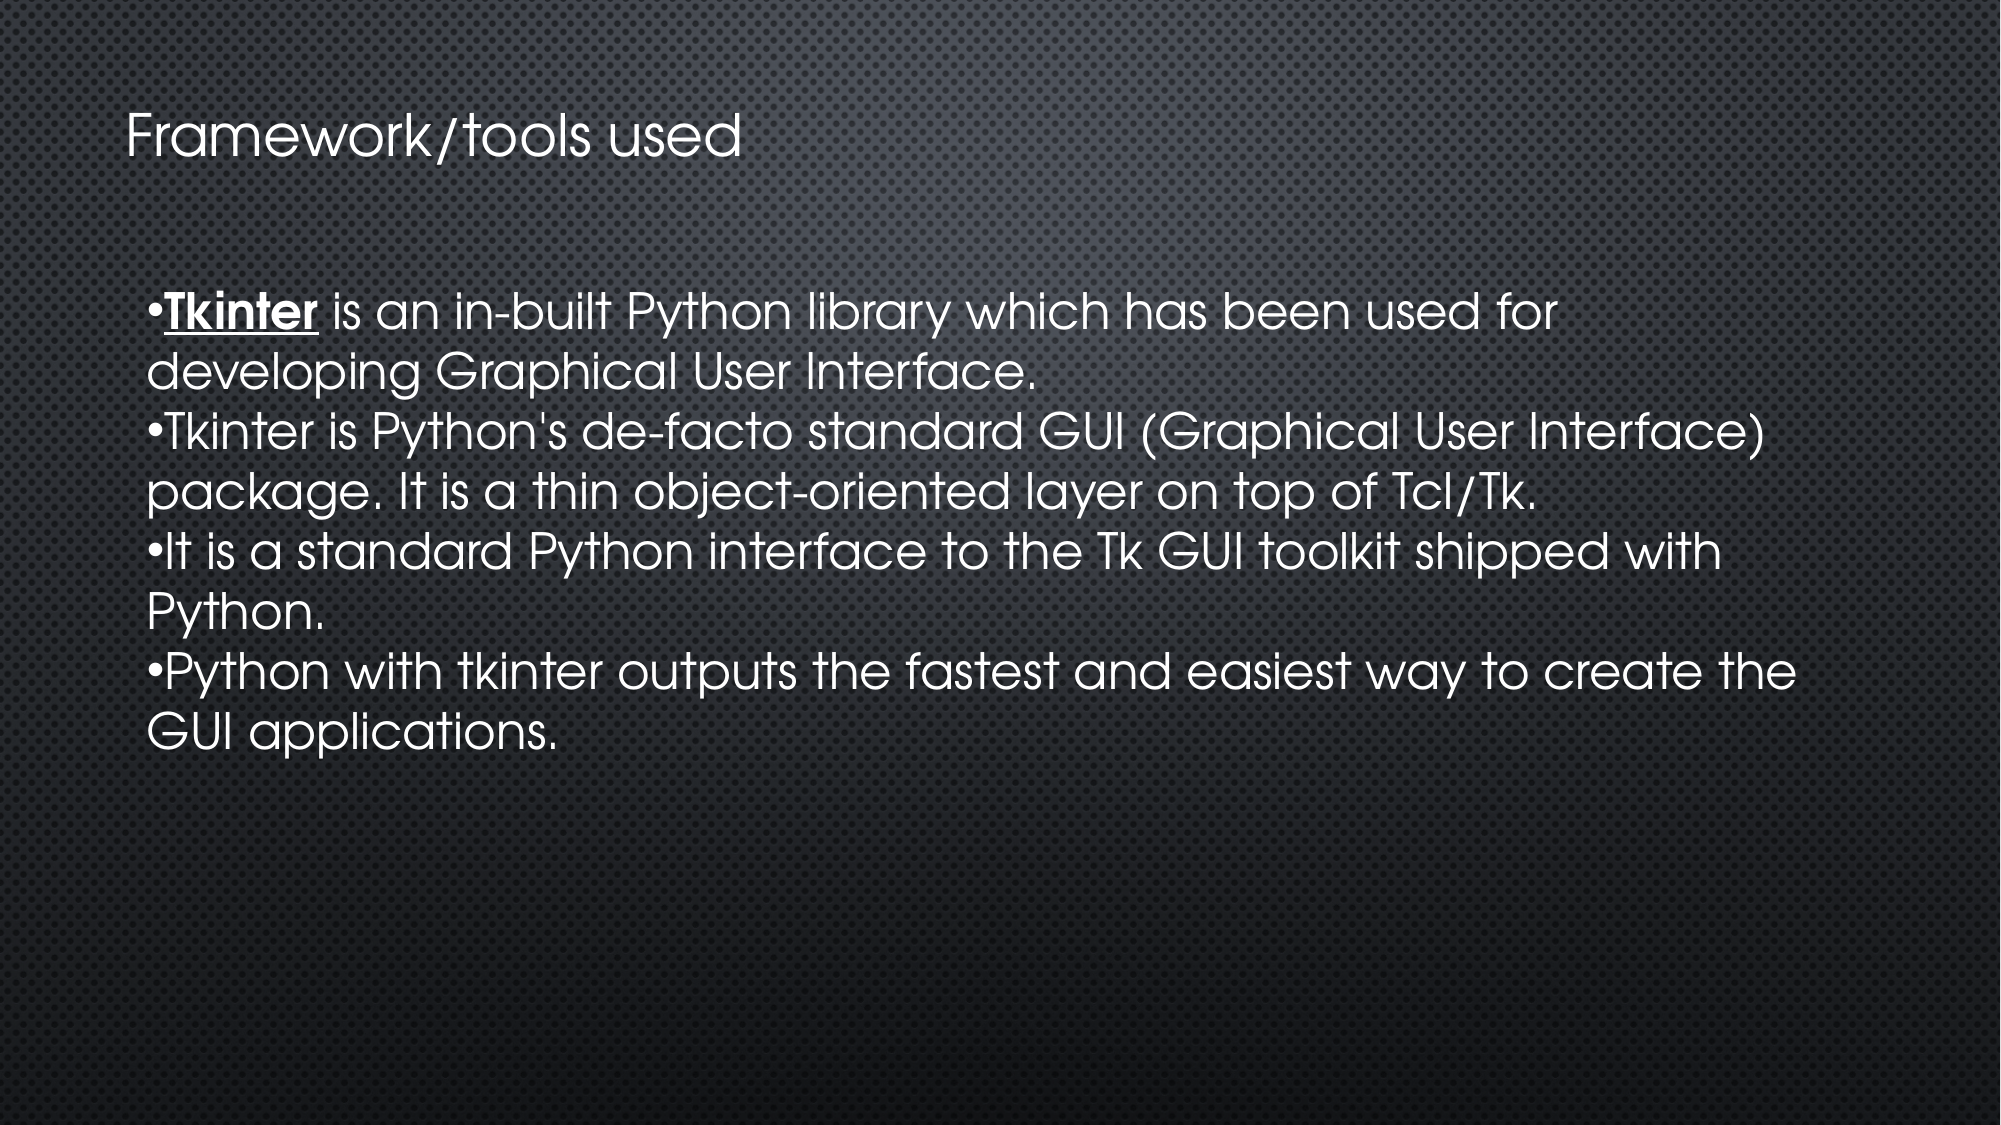

Framework/tools used
Tkinter is an in-built Python library which has been used for developing Graphical User Interface.
Tkinter is Python's de-facto standard GUI (Graphical User Interface) package. It is a thin object-oriented layer on top of Tcl/Tk.
It is a standard Python interface to the Tk GUI toolkit shipped with Python.
Python with tkinter outputs the fastest and easiest way to create the GUI applications.